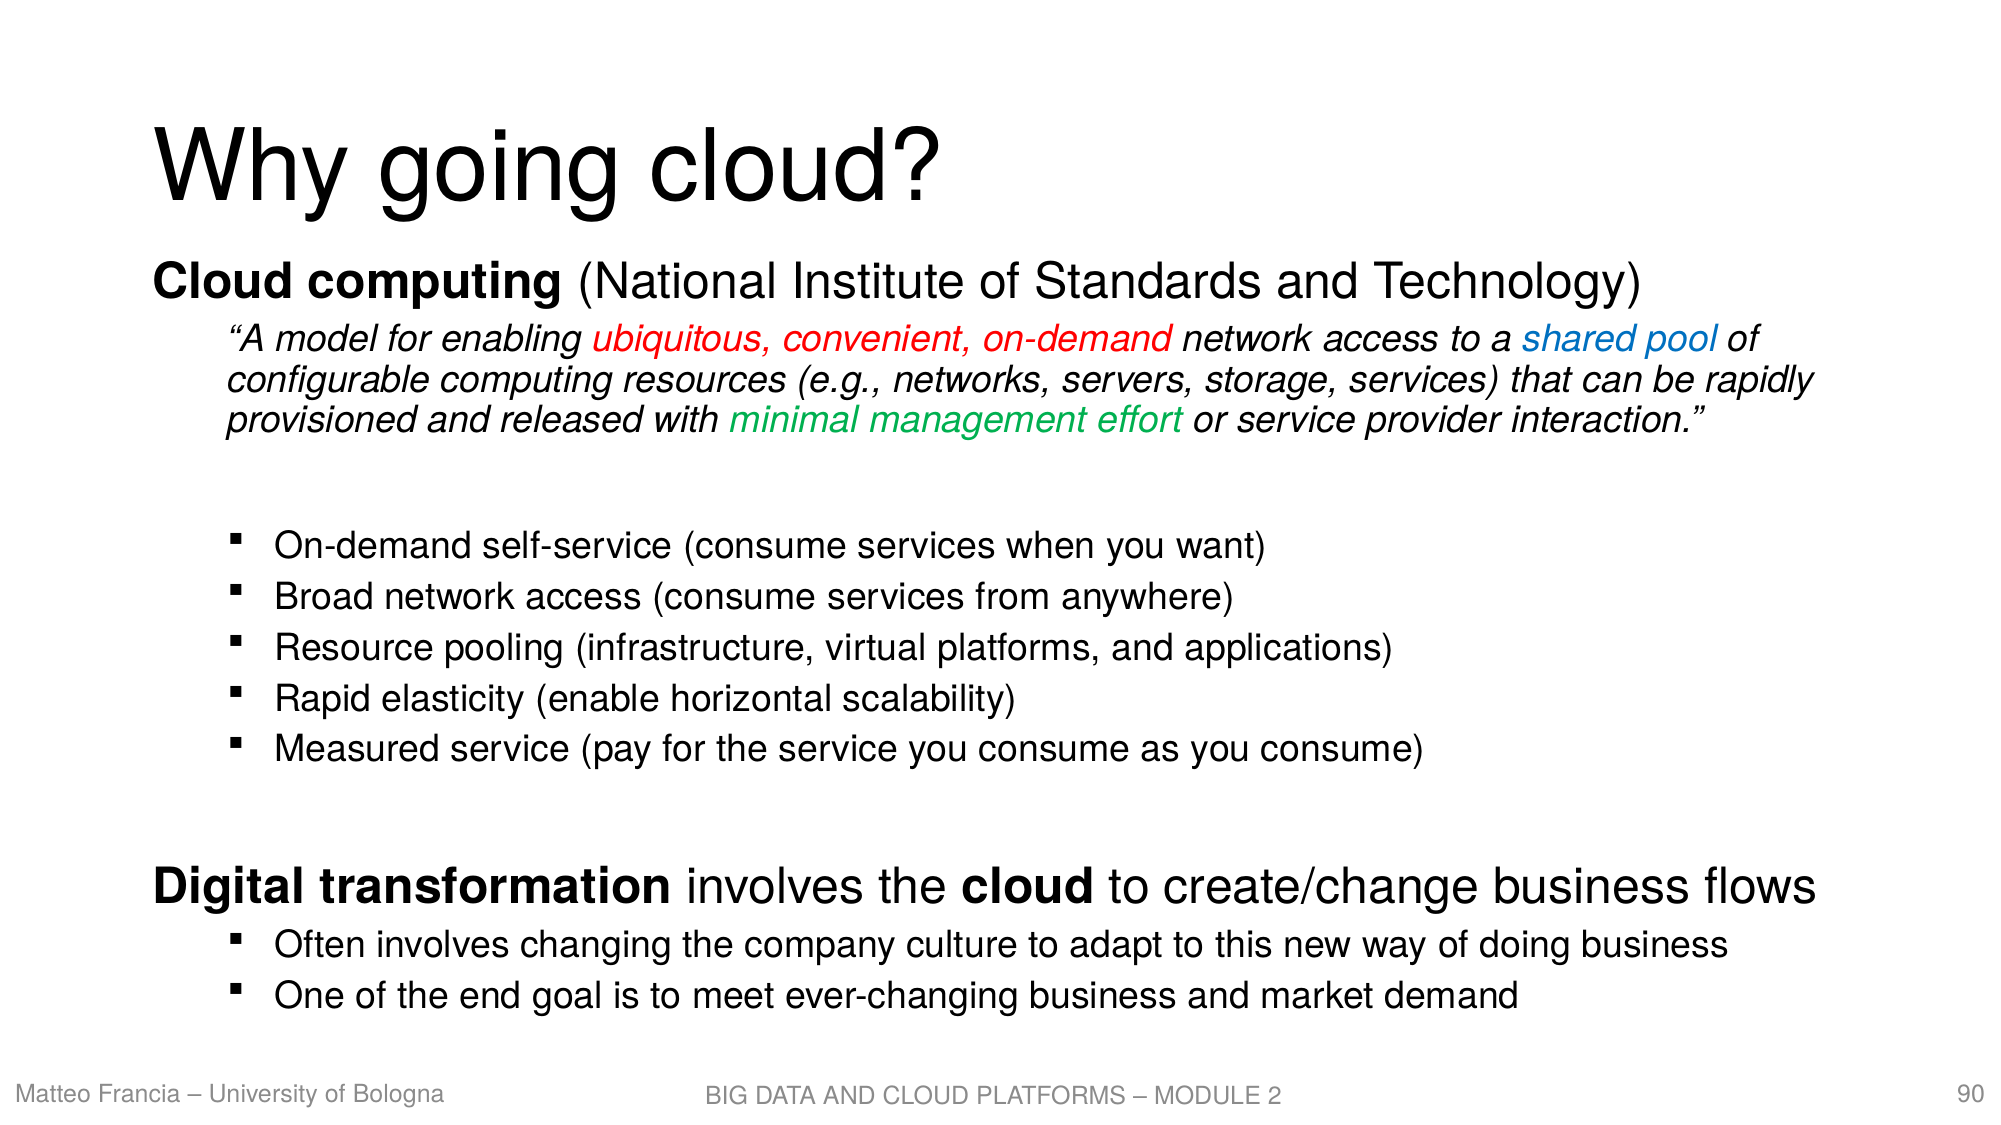

# Why going cloud?
Cloud computing (National Institute of Standards and Technology)
“A model for enabling ubiquitous, convenient, on-demand network access to a shared pool of configurable computing resources (e.g., networks, servers, storage, services) that can be rapidly provisioned and released with minimal management effort or service provider interaction.”

On-demand self-service (consume services when you want)
Broad network access (consume services from anywhere)
Resource pooling (infrastructure, virtual platforms, and applications)
Rapid elasticity (enable horizontal scalability)
Measured service (pay for the service you consume as you consume)

Digital transformation involves the cloud to create/change business flows
Often involves changing the company culture to adapt to this new way of doing business
One of the end goal is to meet ever-changing business and market demand
90
Matteo Francia – University of Bologna